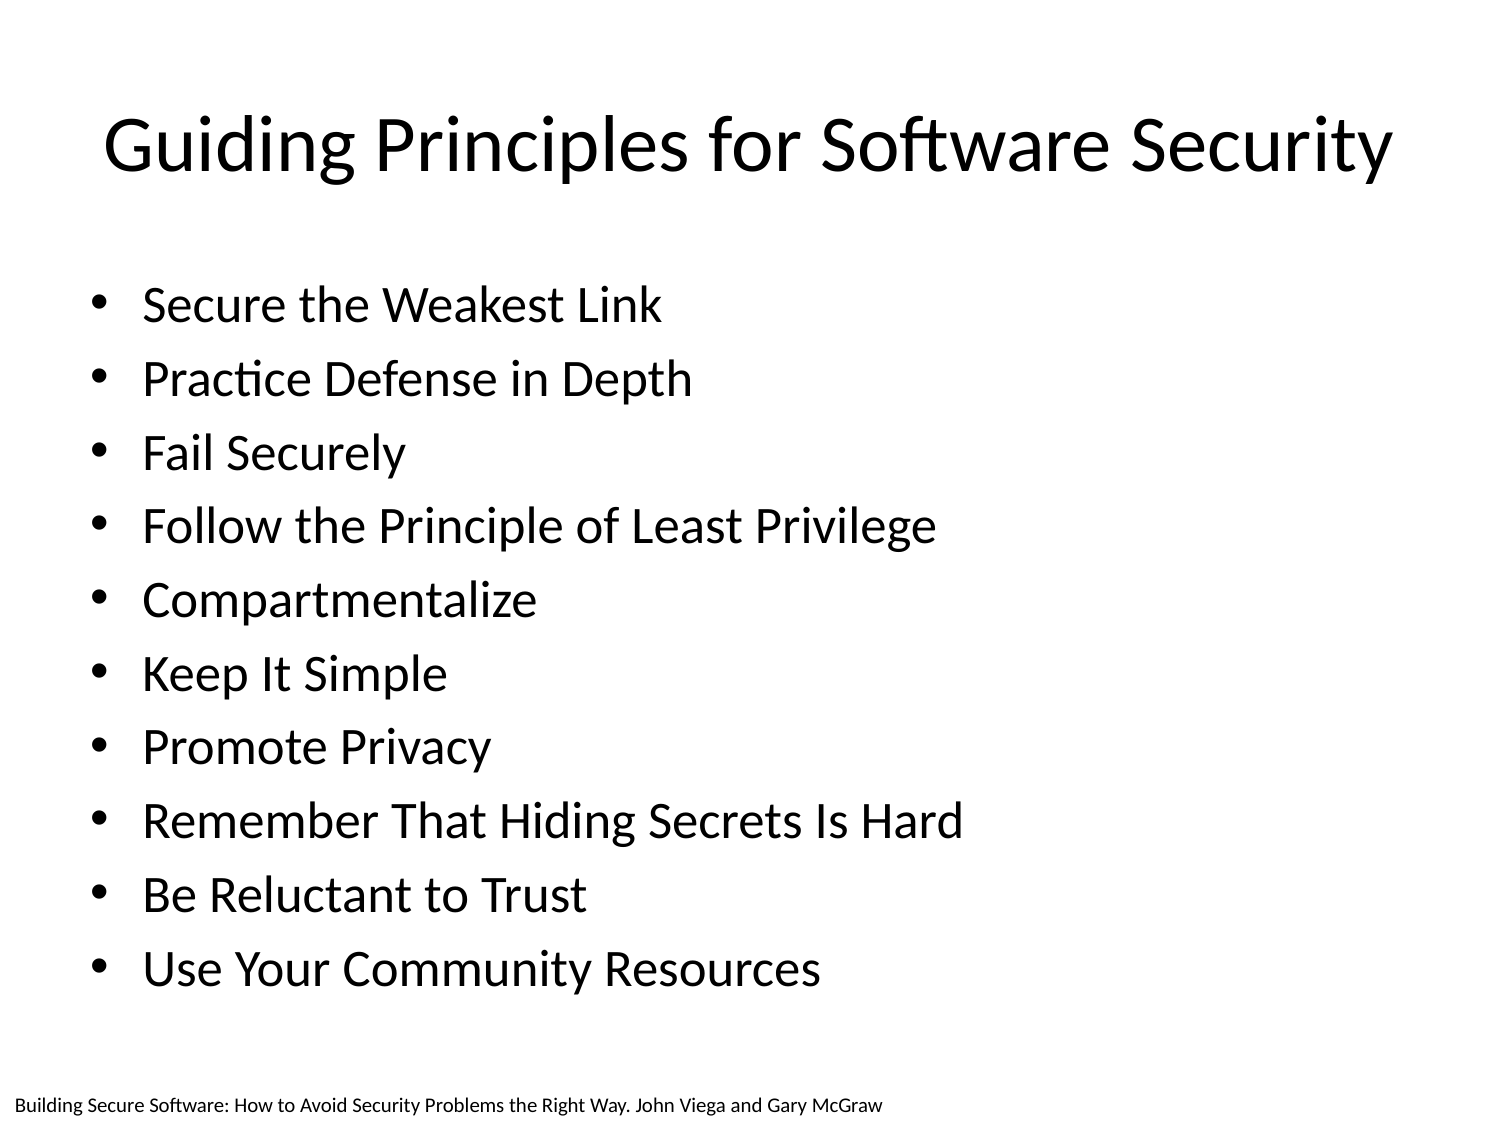

# Guiding Principles for Software Security
Secure the Weakest Link
Practice Defense in Depth
Fail Securely
Follow the Principle of Least Privilege
Compartmentalize
Keep It Simple
Promote Privacy
Remember That Hiding Secrets Is Hard
Be Reluctant to Trust
Use Your Community Resources
Building Secure Software: How to Avoid Security Problems the Right Way. John Viega and Gary McGraw